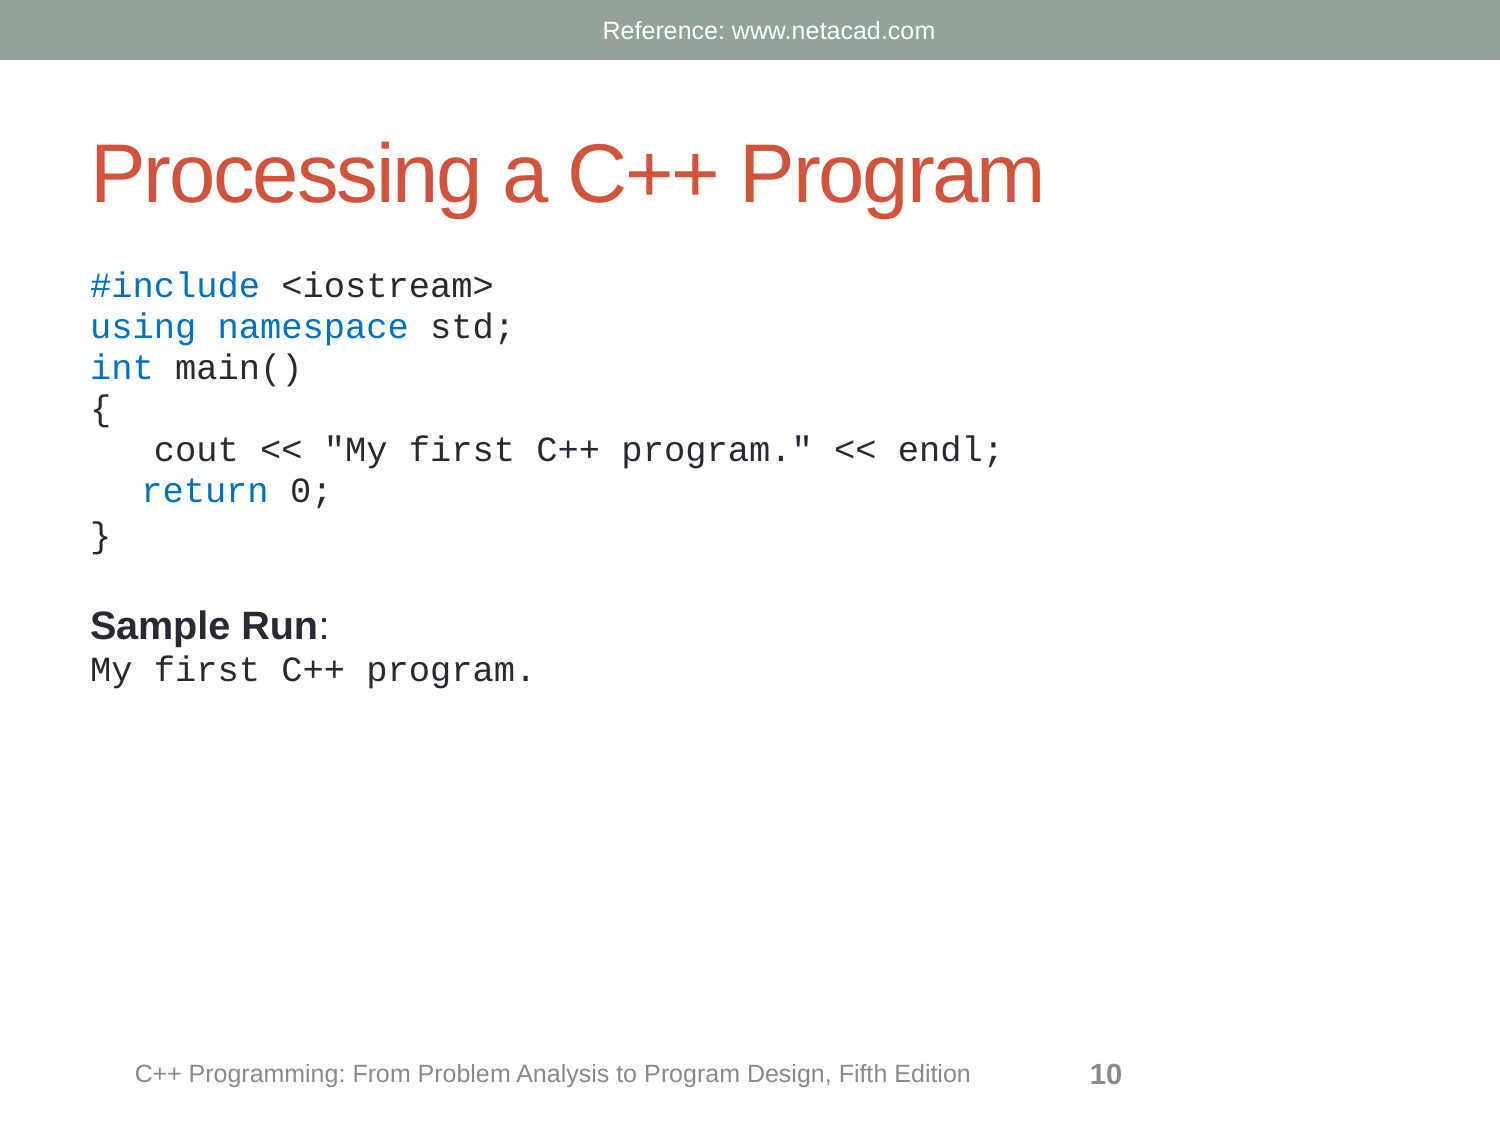

Processing a C++ Program
#include <iostream>
using namespace std;
int main()
{
   cout << "My first C++ program." << endl;
	 return 0;
}

Sample Run:
My first C++ program.
Reference: www.netacad.com
C++ Programming: From Problem Analysis to Program Design, Fifth Edition
10